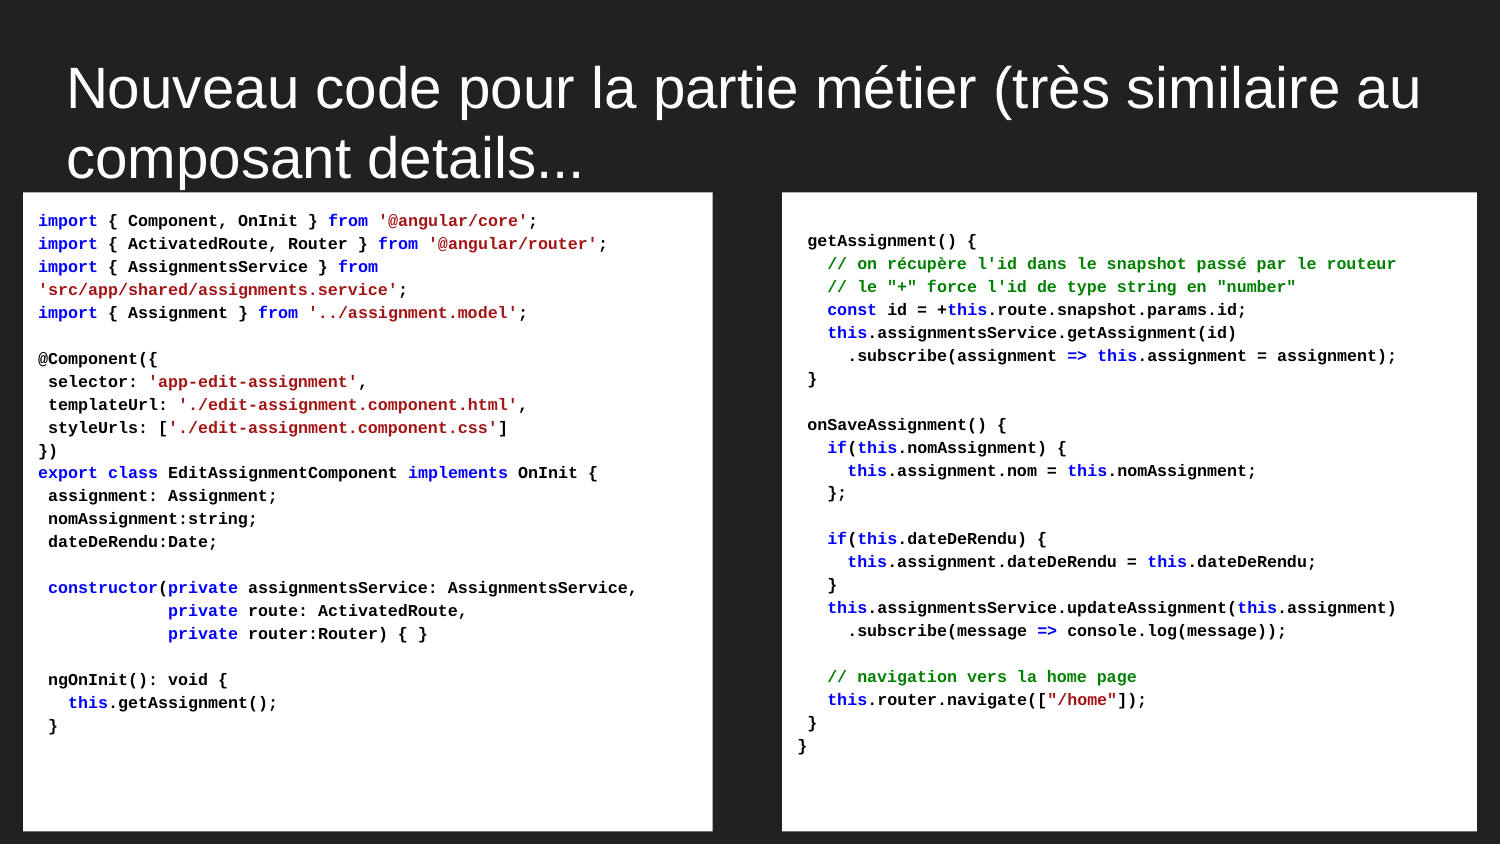

# Nouveau code pour la partie métier (très similaire au composant details...
import { Component, OnInit } from '@angular/core';
import { ActivatedRoute, Router } from '@angular/router';
import { AssignmentsService } from 'src/app/shared/assignments.service';
import { Assignment } from '../assignment.model';

@Component({
 selector: 'app-edit-assignment',
 templateUrl: './edit-assignment.component.html',
 styleUrls: ['./edit-assignment.component.css']
})
export class EditAssignmentComponent implements OnInit {
 assignment: Assignment;
 nomAssignment:string;
 dateDeRendu:Date;

 constructor(private assignmentsService: AssignmentsService,
             private route: ActivatedRoute,
             private router:Router) { }

 ngOnInit(): void {
   this.getAssignment();
 }

 getAssignment() {
   // on récupère l'id dans le snapshot passé par le routeur
   // le "+" force l'id de type string en "number"
   const id = +this.route.snapshot.params.id;
   this.assignmentsService.getAssignment(id)
     .subscribe(assignment => this.assignment = assignment);
 }

 onSaveAssignment() {
   if(this.nomAssignment) {
     this.assignment.nom = this.nomAssignment;
   };

   if(this.dateDeRendu) {
     this.assignment.dateDeRendu = this.dateDeRendu;
   }
   this.assignmentsService.updateAssignment(this.assignment)
     .subscribe(message => console.log(message));

   // navigation vers la home page
   this.router.navigate(["/home"]);
 }
}